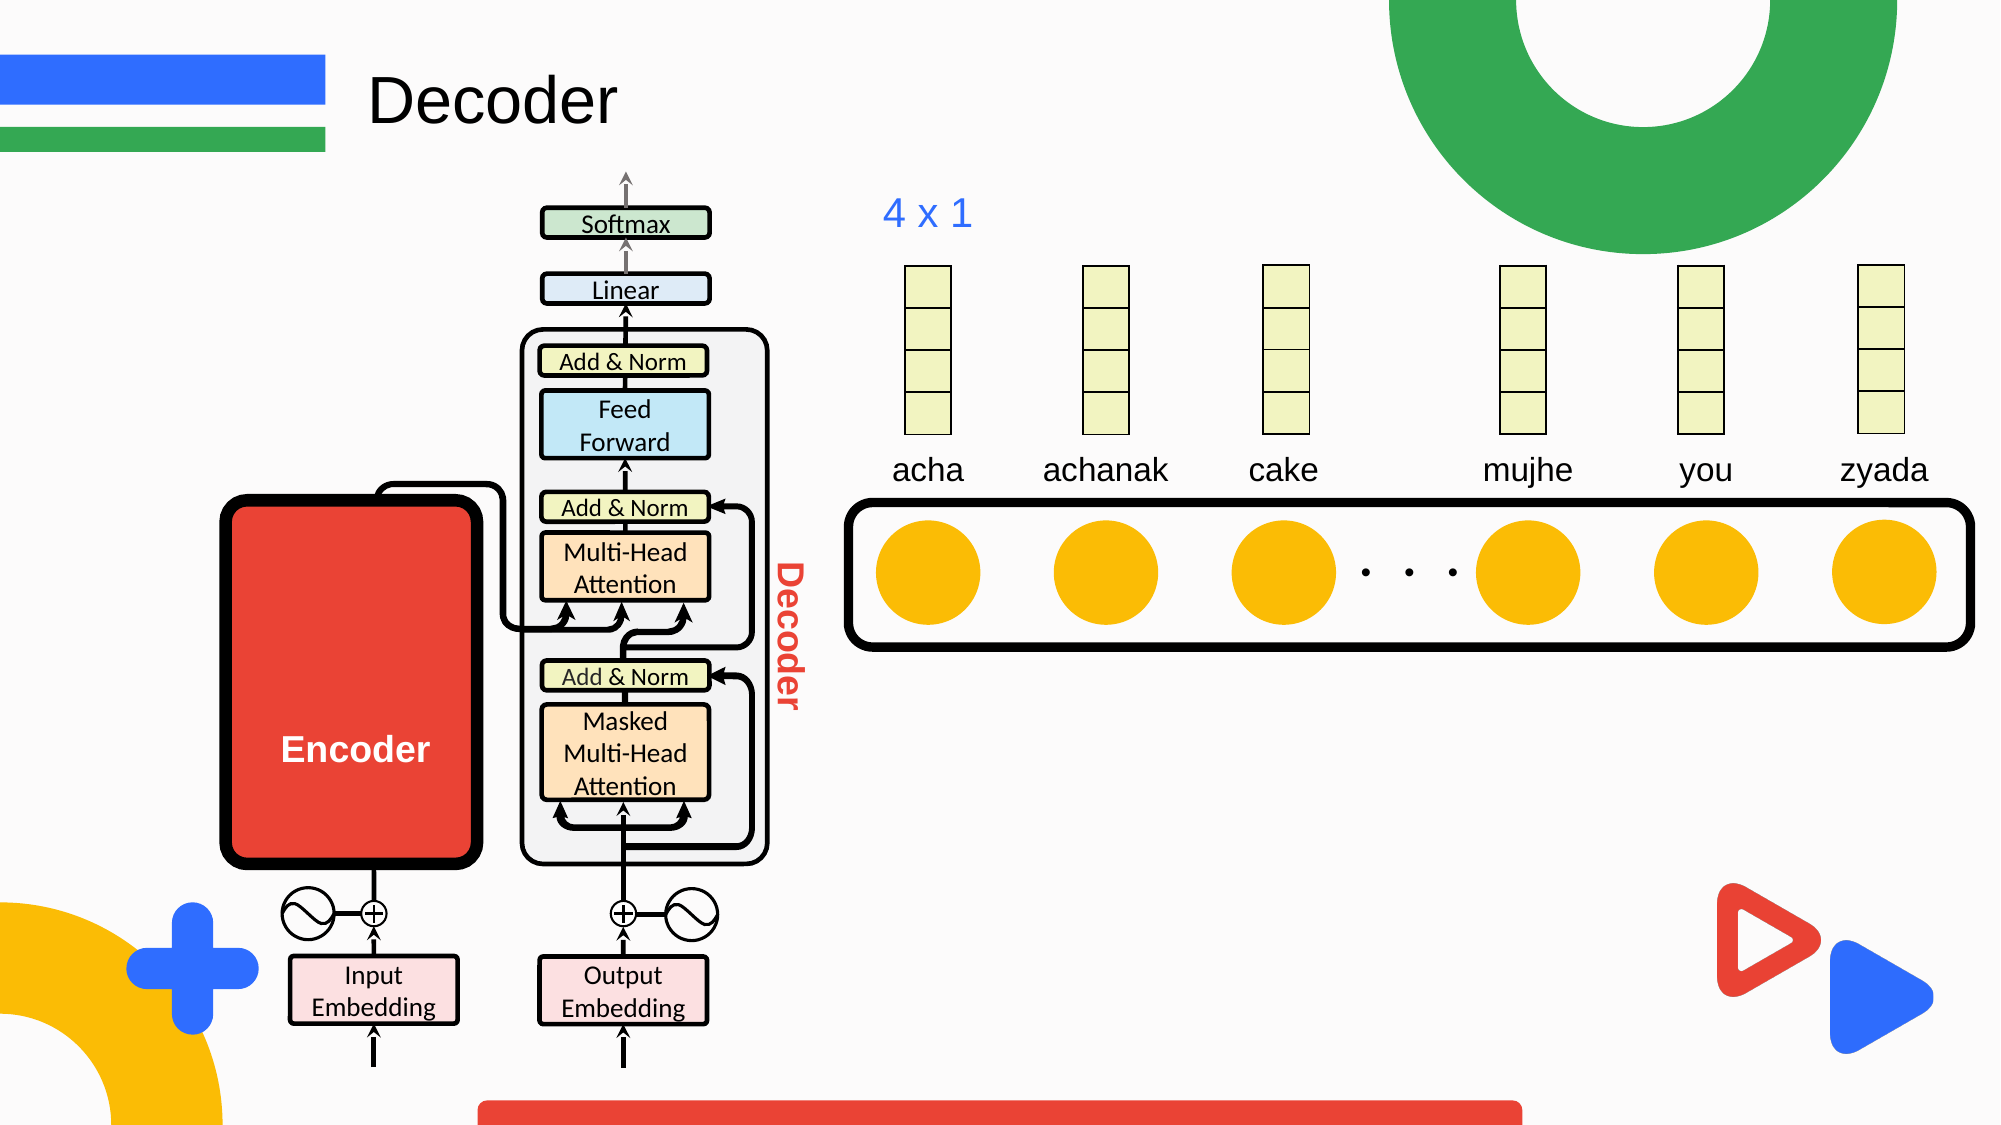

Decoder
4 x 1
Softmax
|  |
| --- |
|  |
|  |
|  |
|  |
| --- |
|  |
|  |
|  |
|  |
| --- |
|  |
|  |
|  |
|  |
| --- |
|  |
|  |
|  |
|  |
| --- |
|  |
|  |
|  |
|  |
| --- |
|  |
|  |
|  |
Linear

Add & Norm
Feed Forward
acha
achanak
cake
mujhe
you
zyada

Add & Norm

Add & Norm
Multi-Head Attention

• • •
Feed Forward

Decoder
Add & Norm
Add & Norm

Masked Multi-Head Attention

Encoder
Multi-Head Attention

Input Embedding
Output Embedding